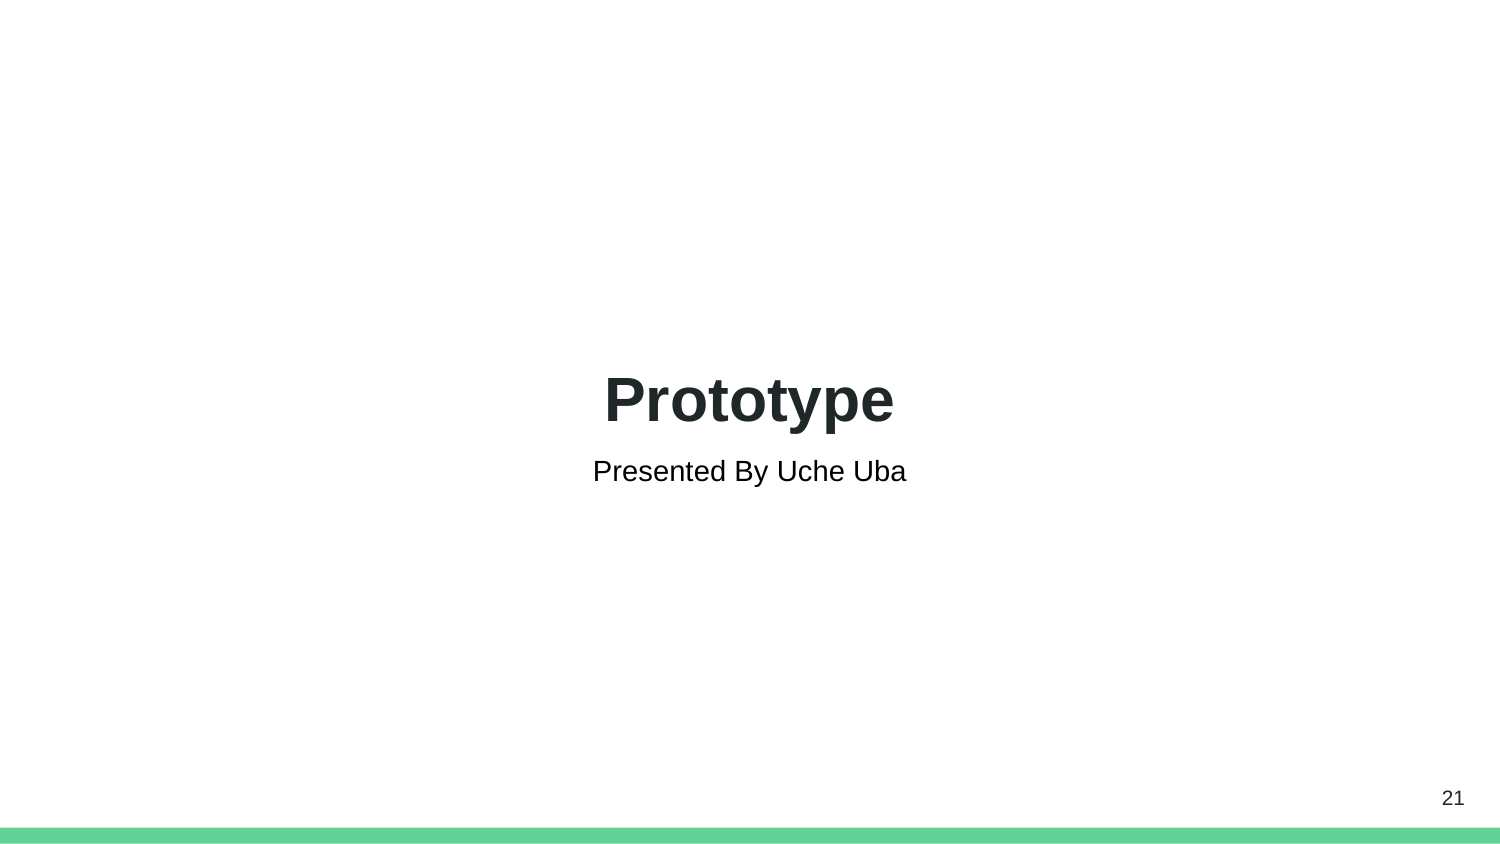

# Prototype
Presented By Uche Uba
21